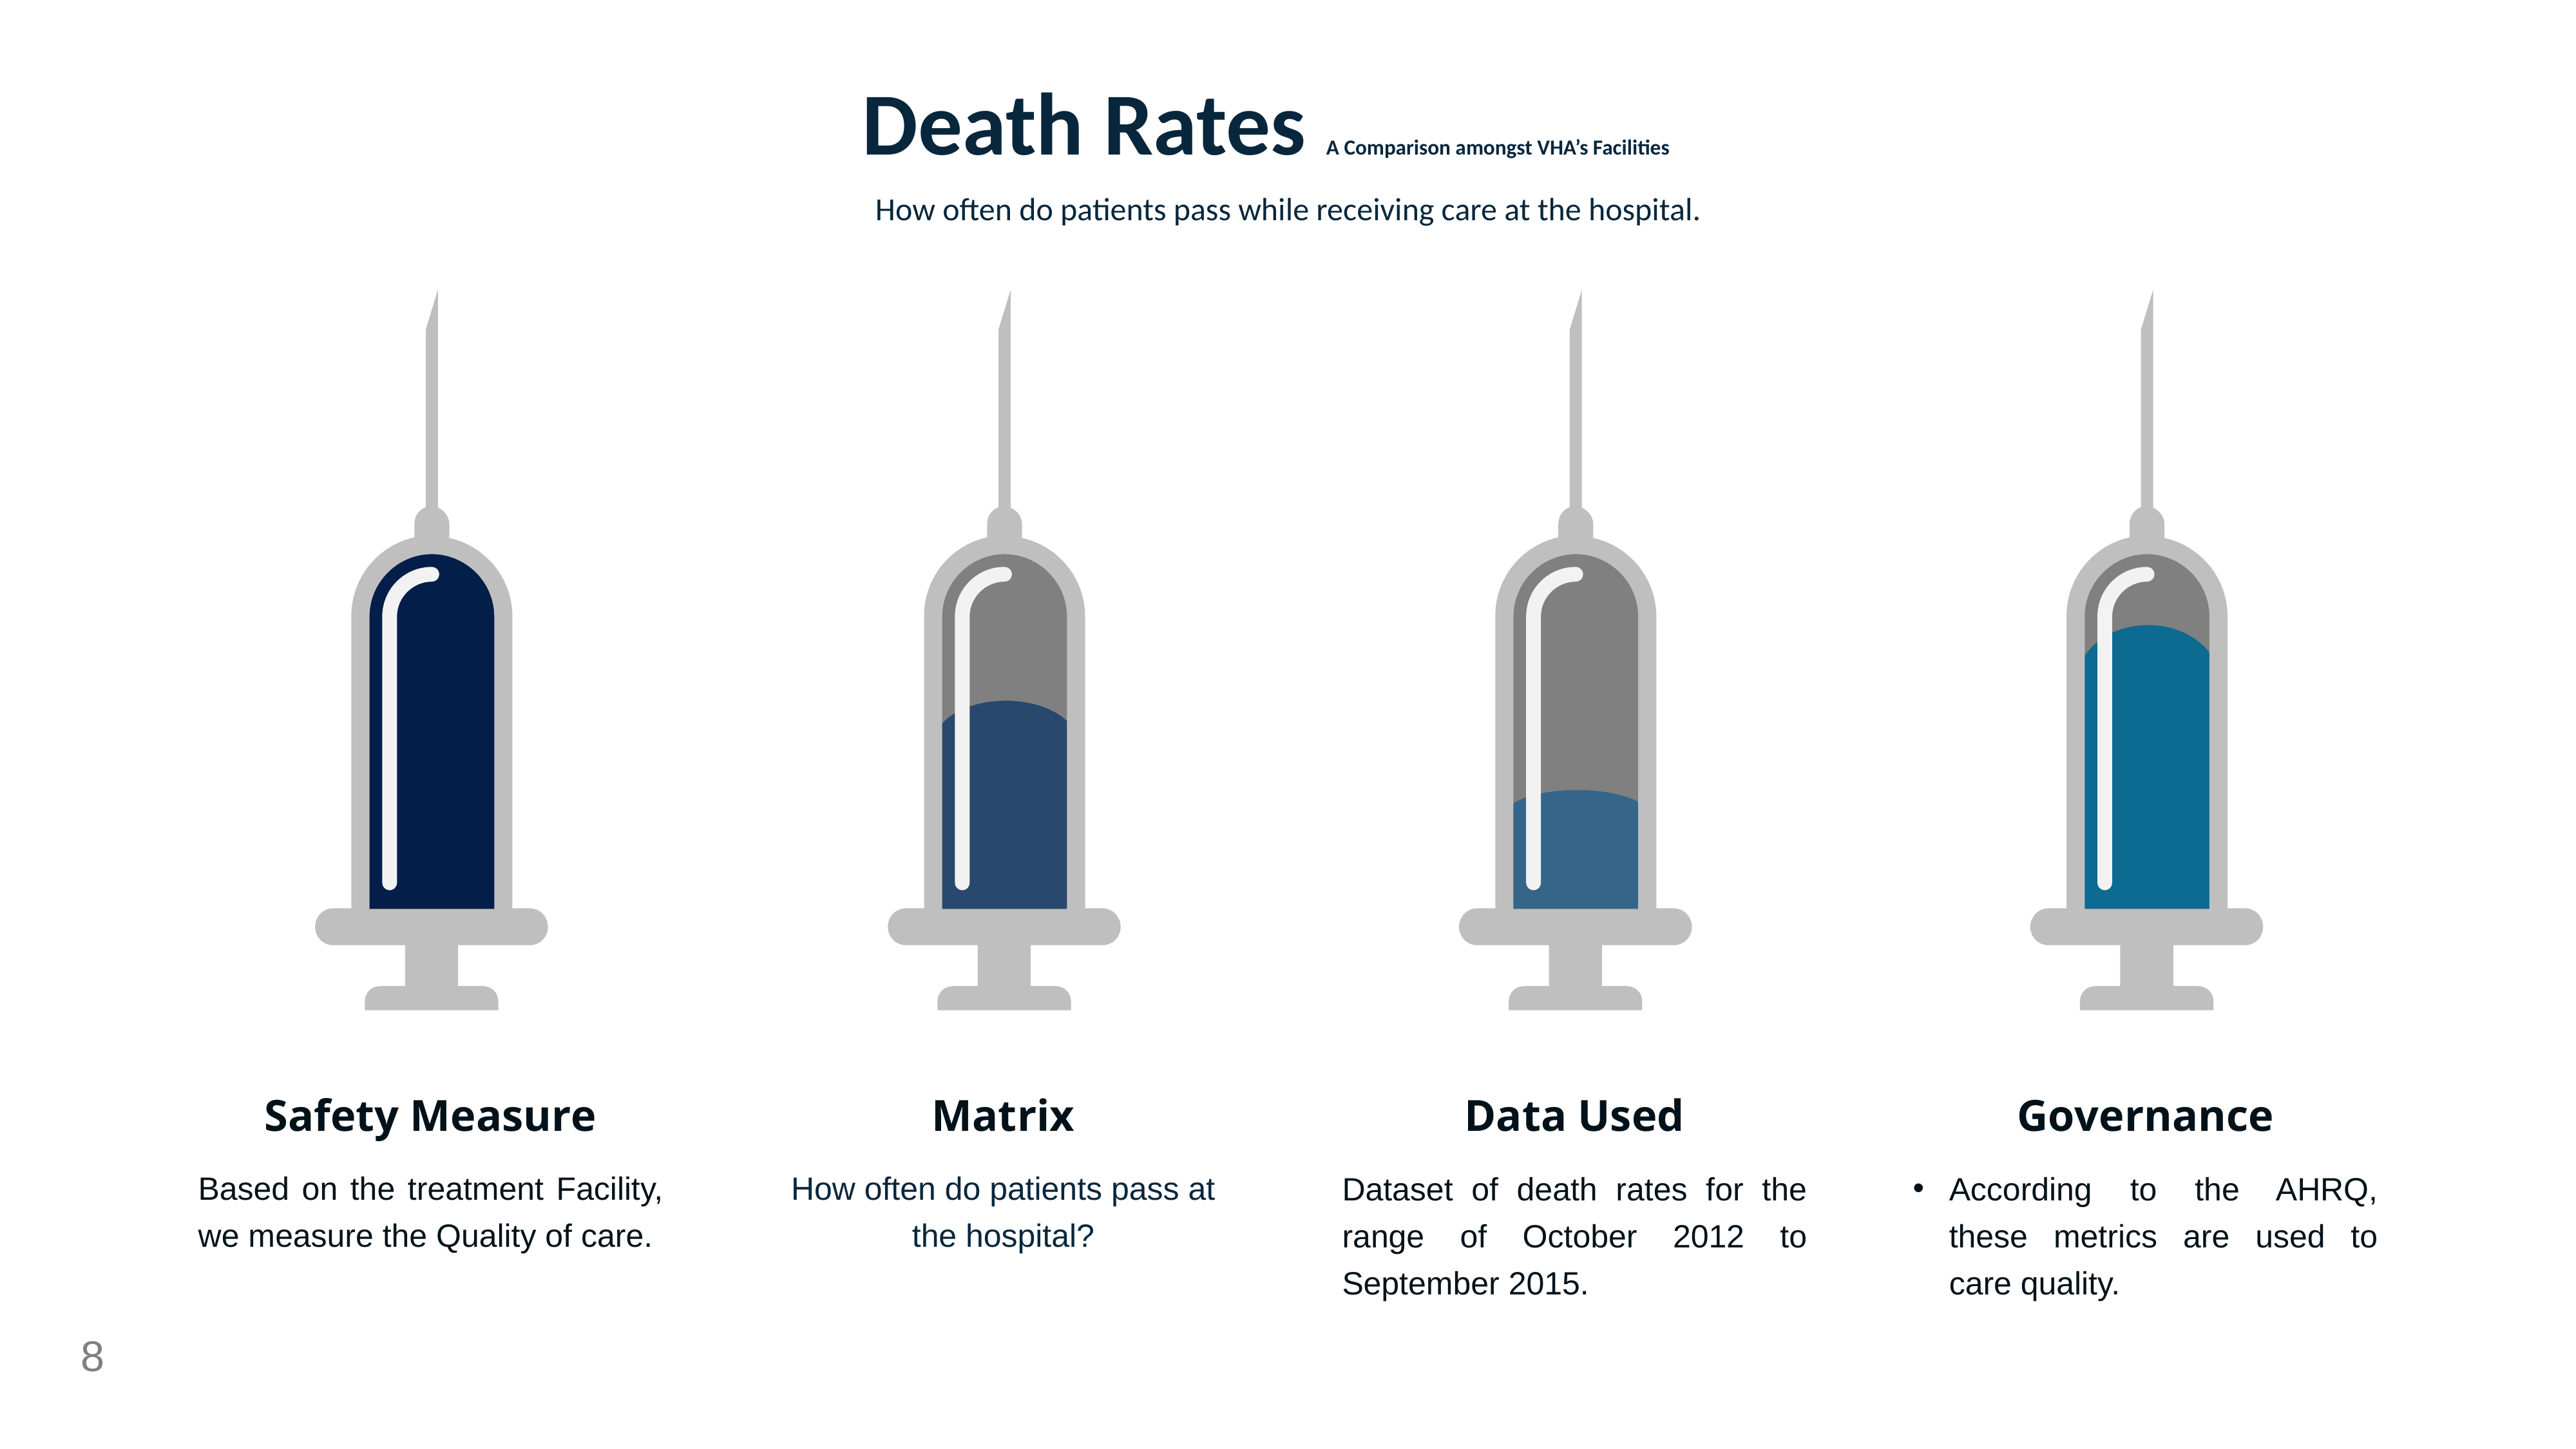

Death Rates A Comparison amongst VHA’s Facilities
How often do patients pass while receiving care at the hospital.

Safety Measure
Matrix
Data Used
Governance
Based on the treatment Facility, we measure the Quality of care.
How often do patients pass at the hospital?
Dataset of death rates for the range of October 2012 to September 2015.

According to the AHRQ, these metrics are used to care quality.